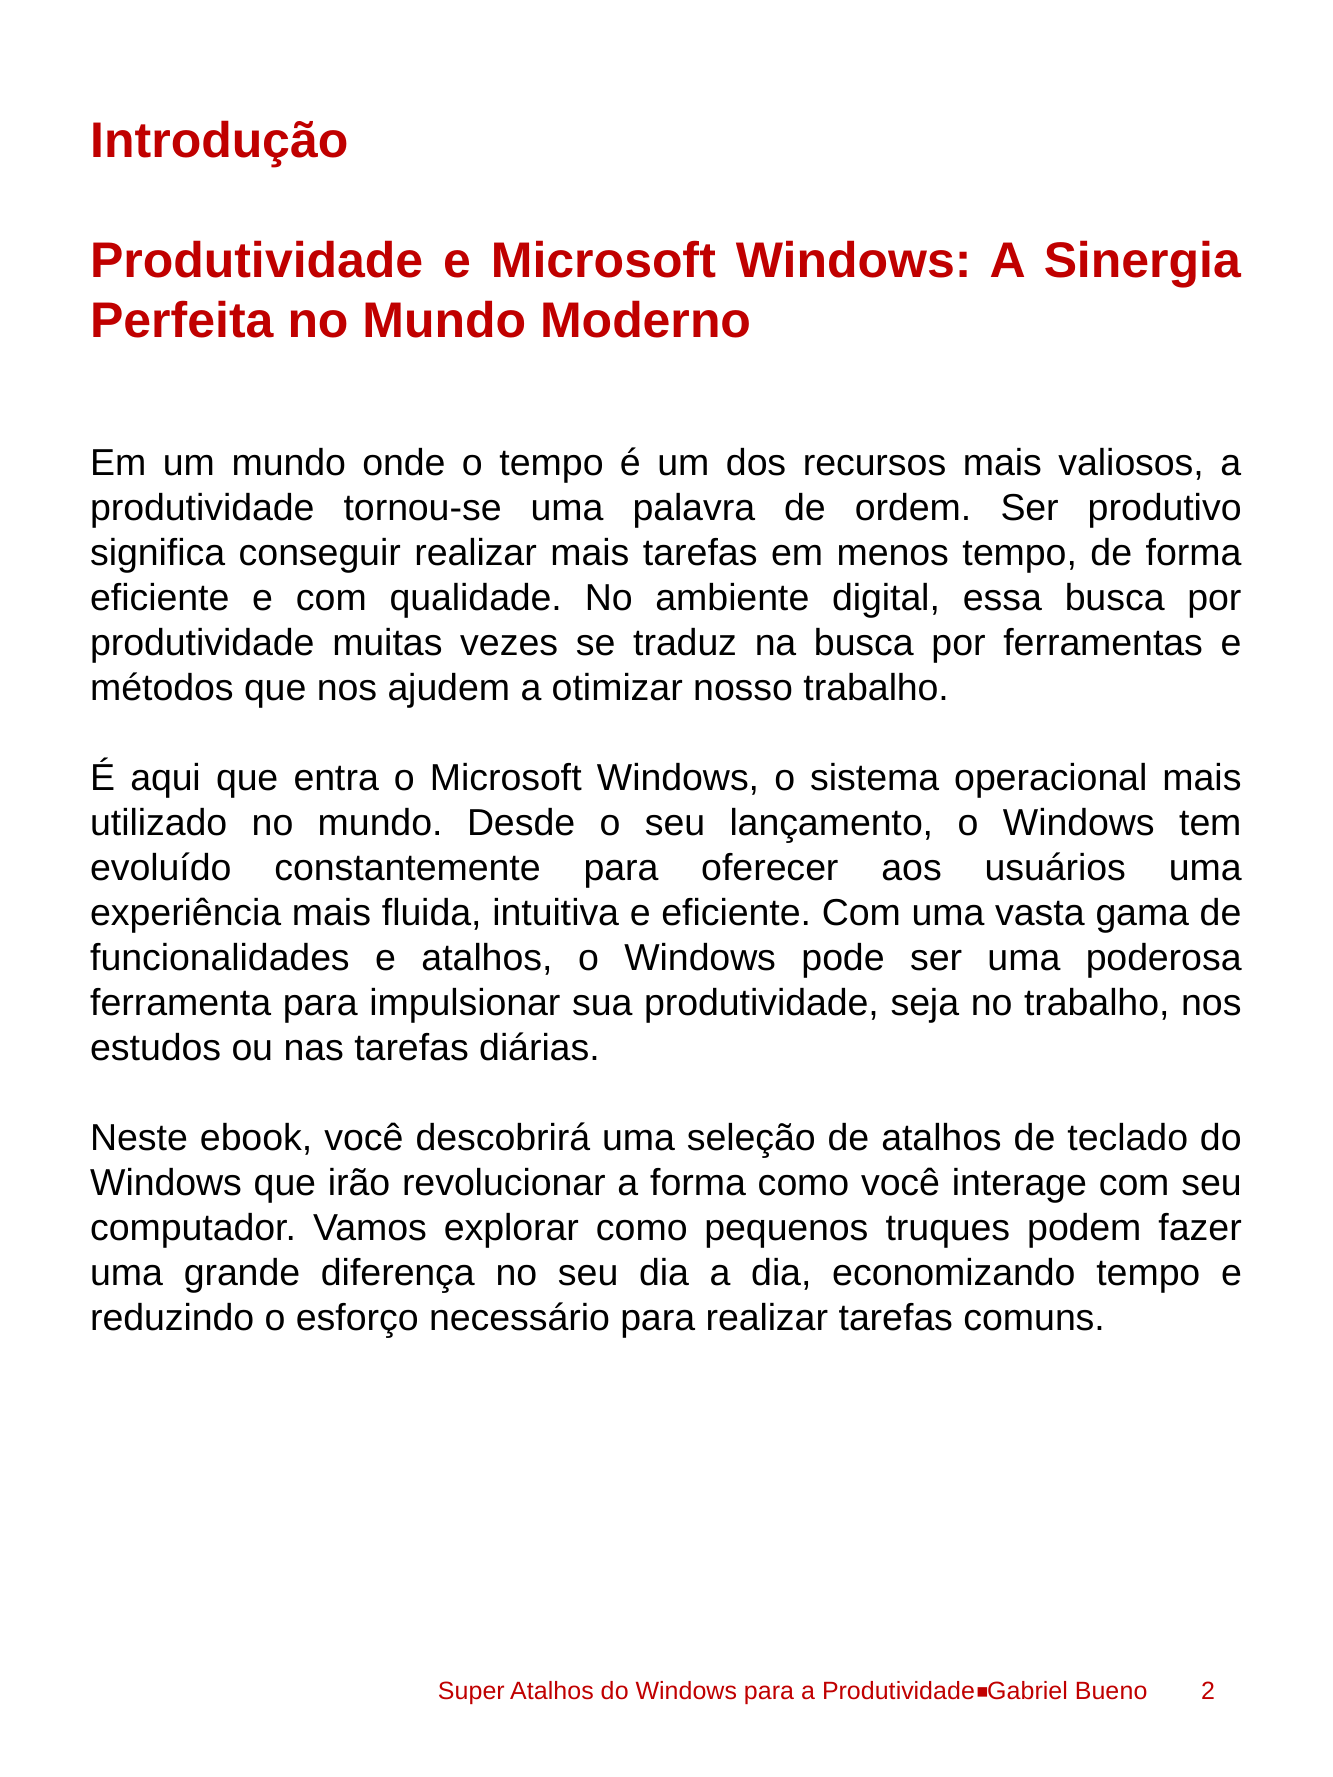

Introdução

Produtividade e Microsoft Windows: A Sinergia Perfeita no Mundo Moderno

Em um mundo onde o tempo é um dos recursos mais valiosos, a produtividade tornou-se uma palavra de ordem. Ser produtivo significa conseguir realizar mais tarefas em menos tempo, de forma eficiente e com qualidade. No ambiente digital, essa busca por produtividade muitas vezes se traduz na busca por ferramentas e métodos que nos ajudem a otimizar nosso trabalho.

É aqui que entra o Microsoft Windows, o sistema operacional mais utilizado no mundo. Desde o seu lançamento, o Windows tem evoluído constantemente para oferecer aos usuários uma experiência mais fluida, intuitiva e eficiente. Com uma vasta gama de funcionalidades e atalhos, o Windows pode ser uma poderosa ferramenta para impulsionar sua produtividade, seja no trabalho, nos estudos ou nas tarefas diárias.

Neste ebook, você descobrirá uma seleção de atalhos de teclado do Windows que irão revolucionar a forma como você interage com seu computador. Vamos explorar como pequenos truques podem fazer uma grande diferença no seu dia a dia, economizando tempo e reduzindo o esforço necessário para realizar tarefas comuns.